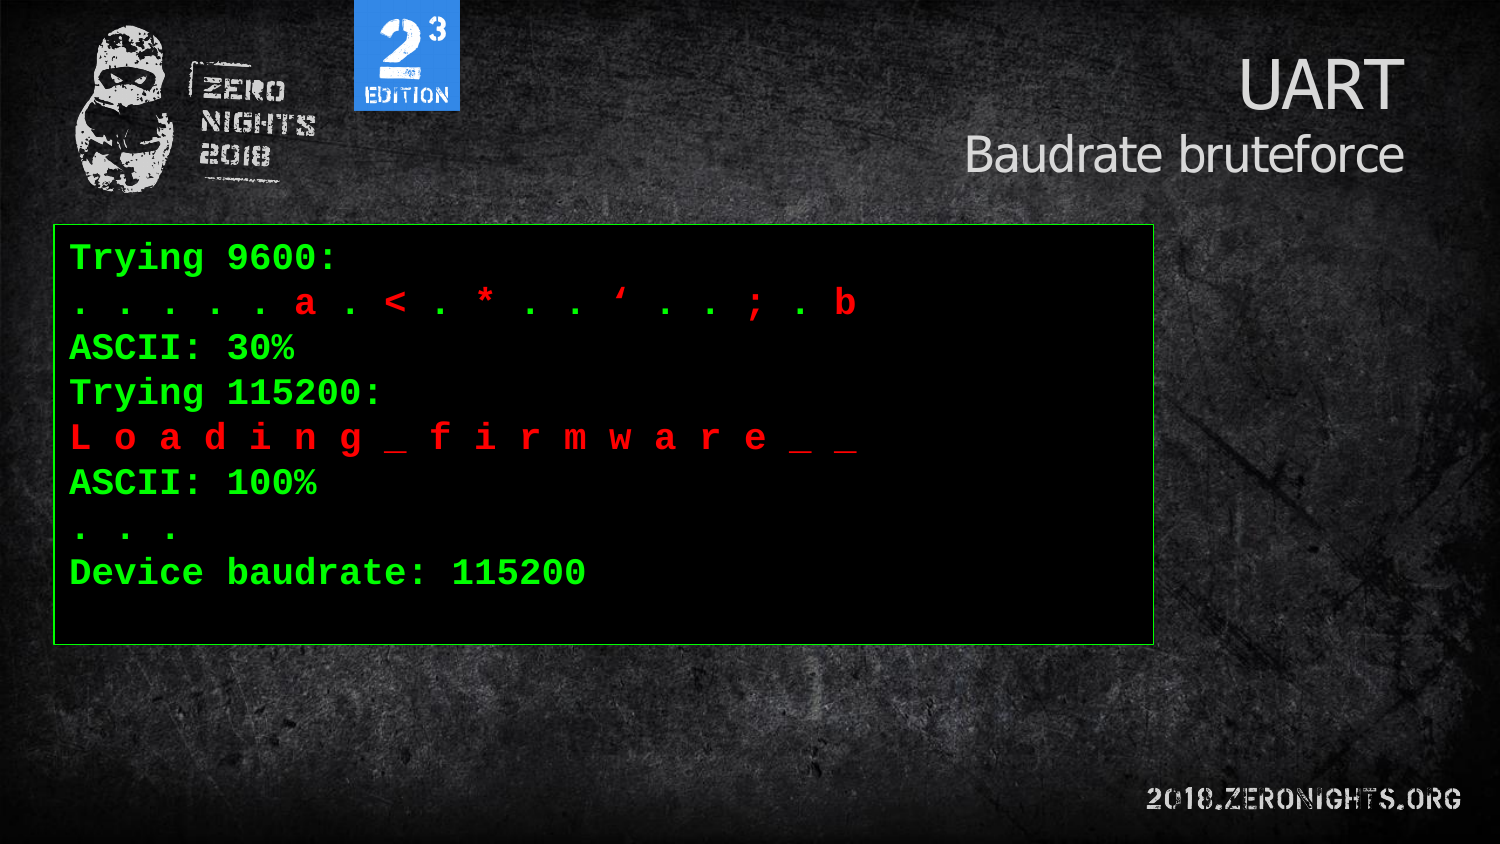

# UART

Baudrate bruteforce
Trying 9600:
. . . . . a . < . * . . ‘ . . ; . b
ASCII: 30%
Trying 115200:
L o a d i n g _ f i r m w a r e _ _
ASCII: 100%
. . .
Device baudrate: 115200